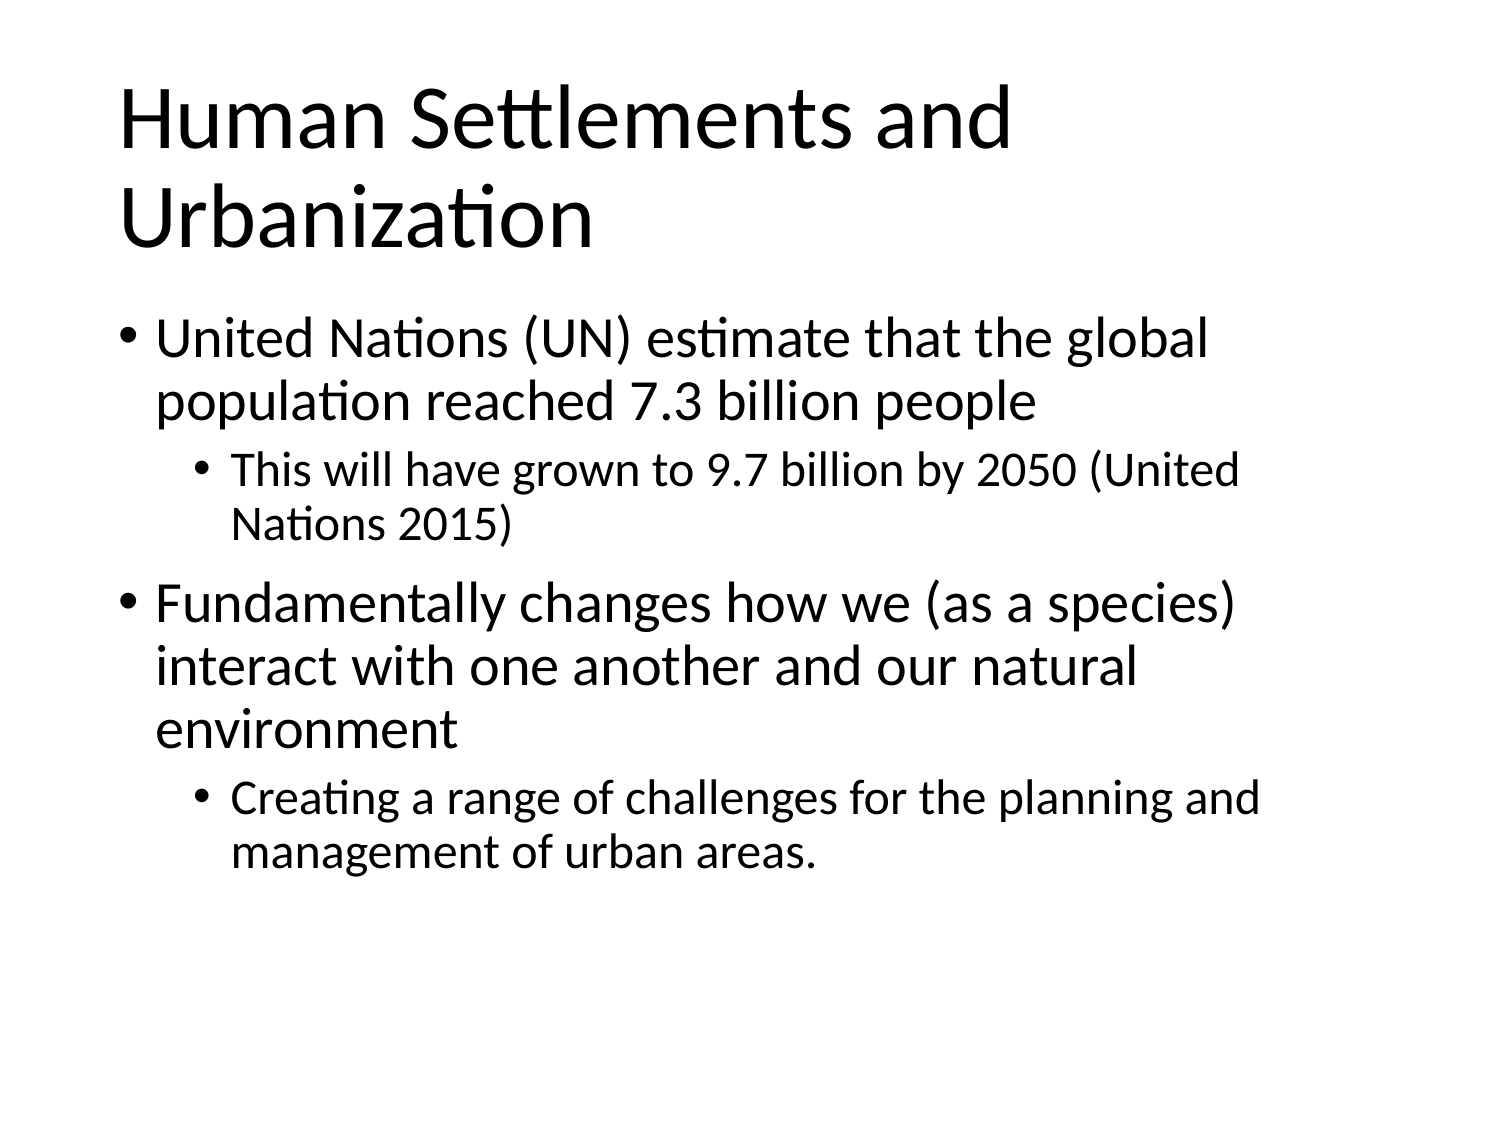

# Human Settlements and Urbanization
United Nations (UN) estimate that the global population reached 7.3 billion people
This will have grown to 9.7 billion by 2050 (United Nations 2015)
Fundamentally changes how we (as a species) interact with one another and our natural environment
Creating a range of challenges for the planning and management of urban areas.